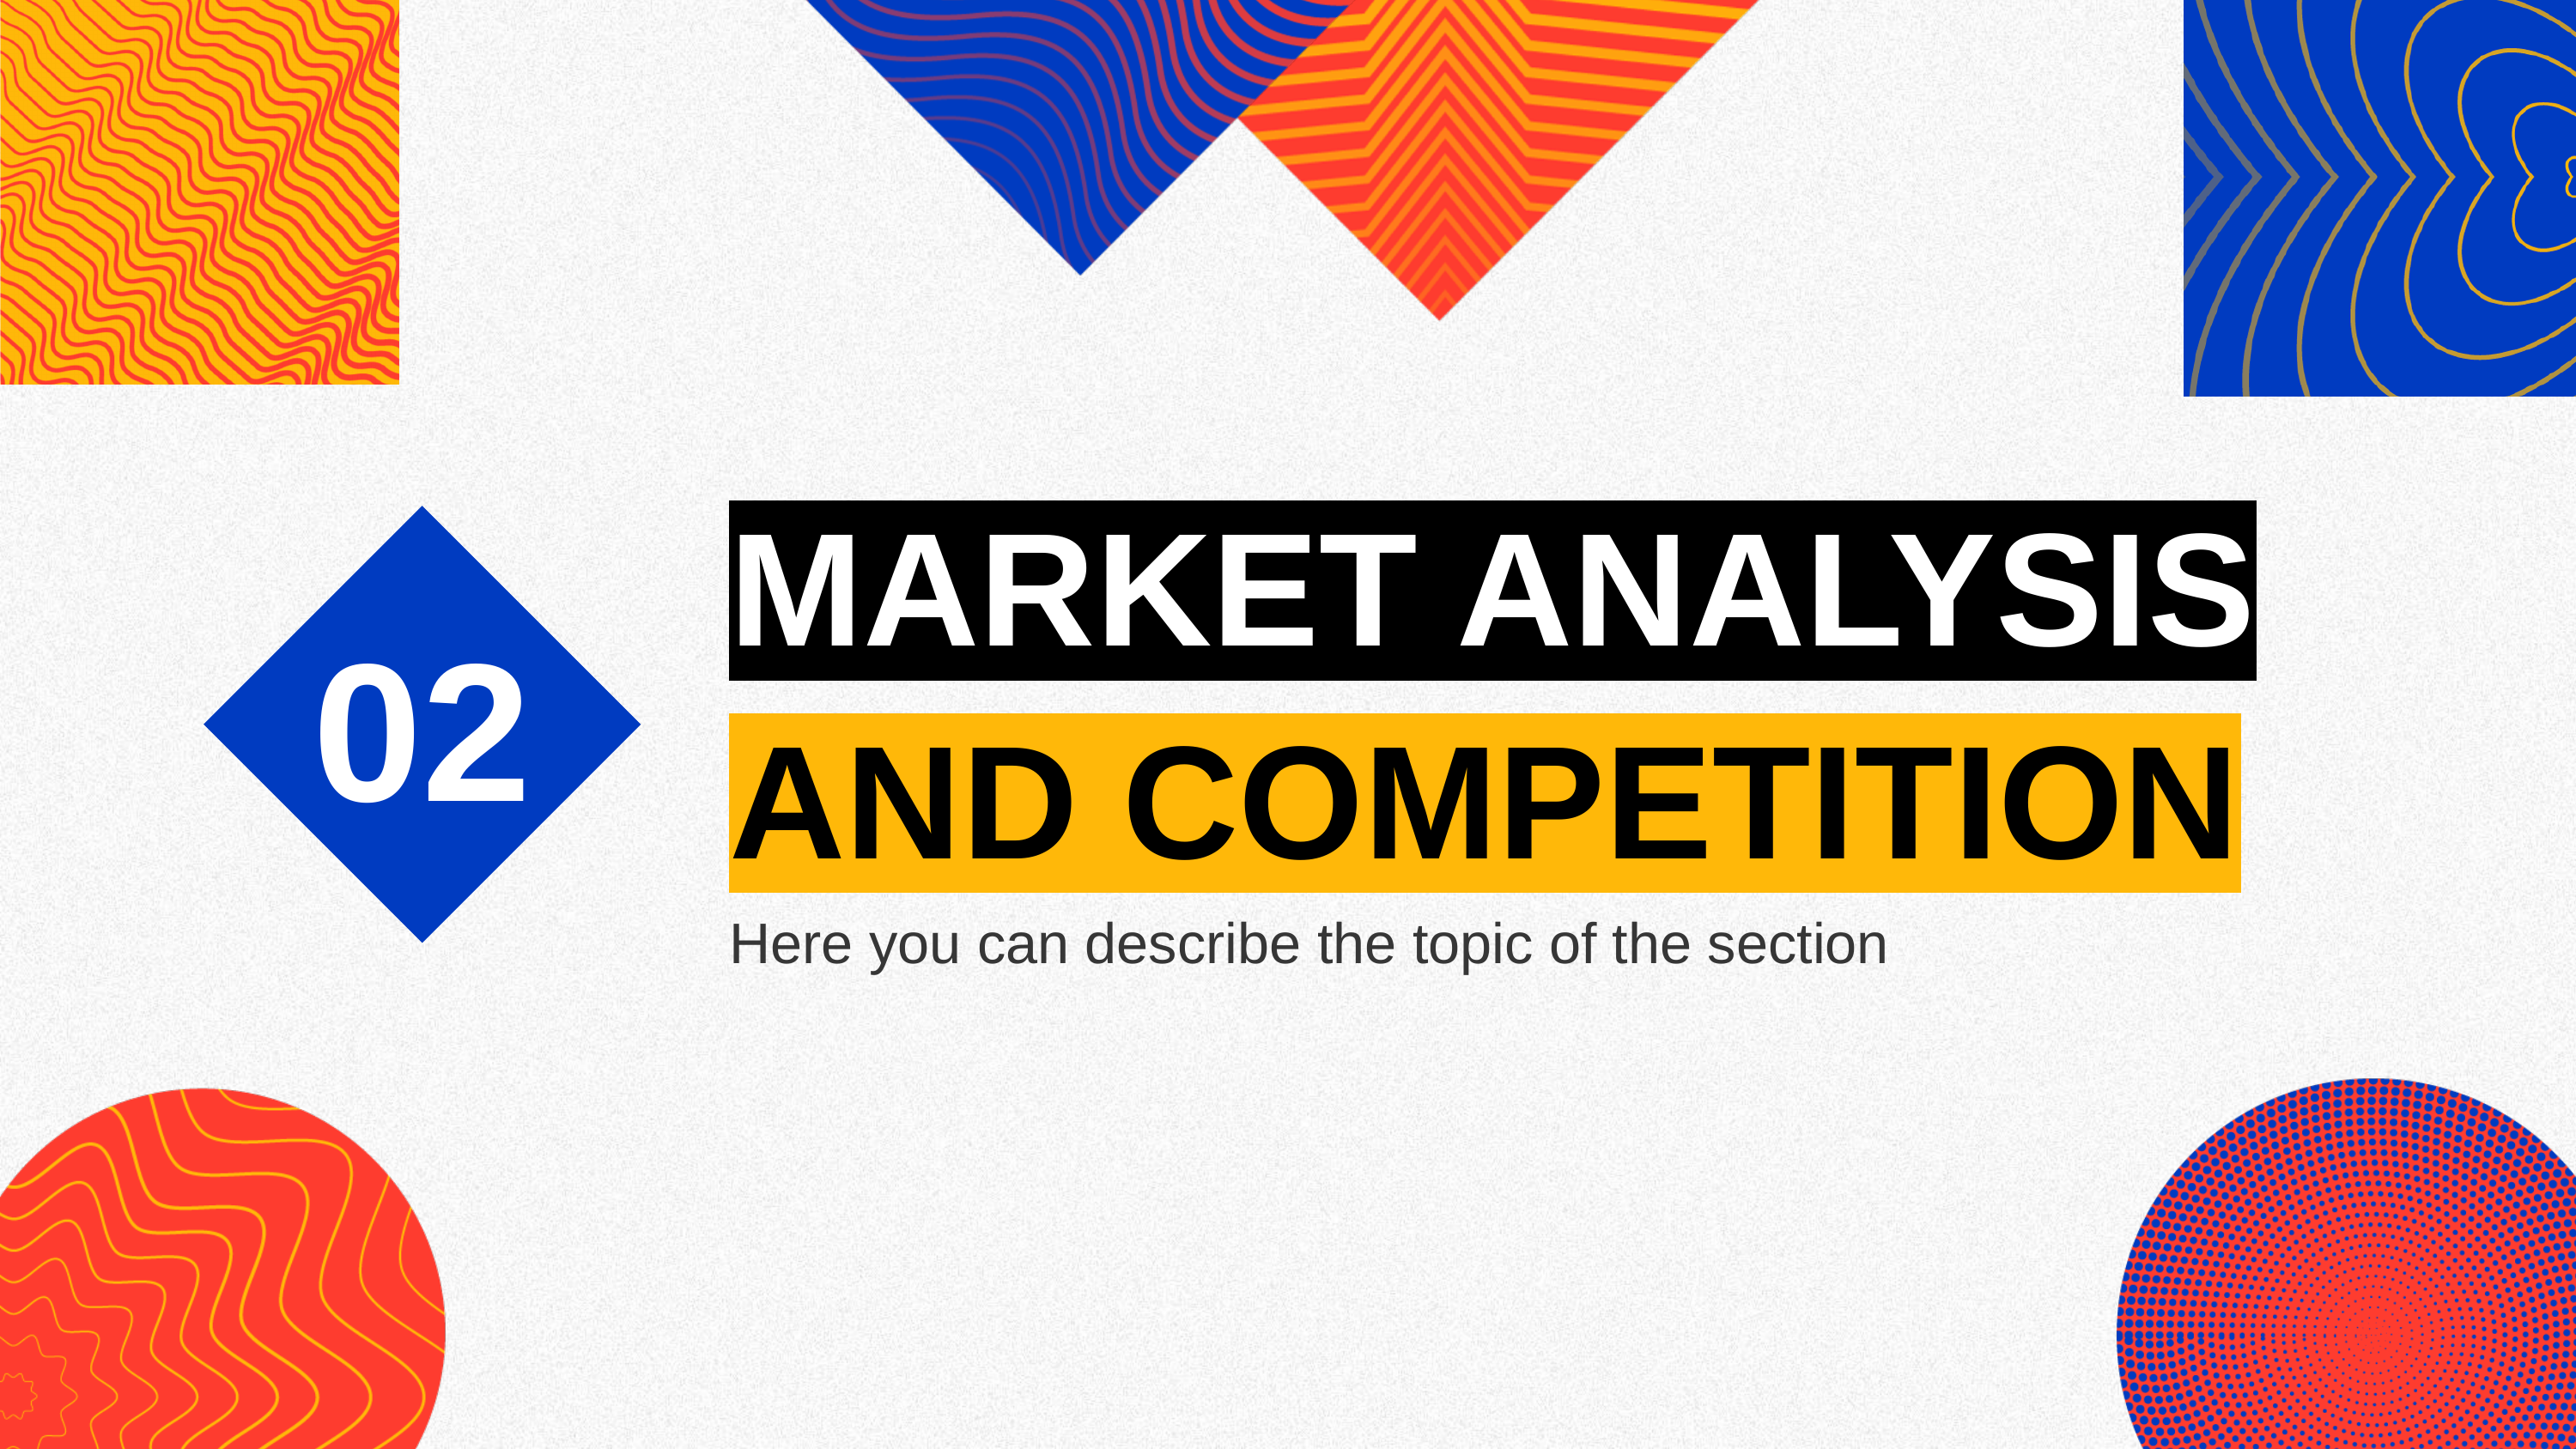

# MARKET ANALYSIS AND COMPETITION

02
Here you can describe the topic of the section